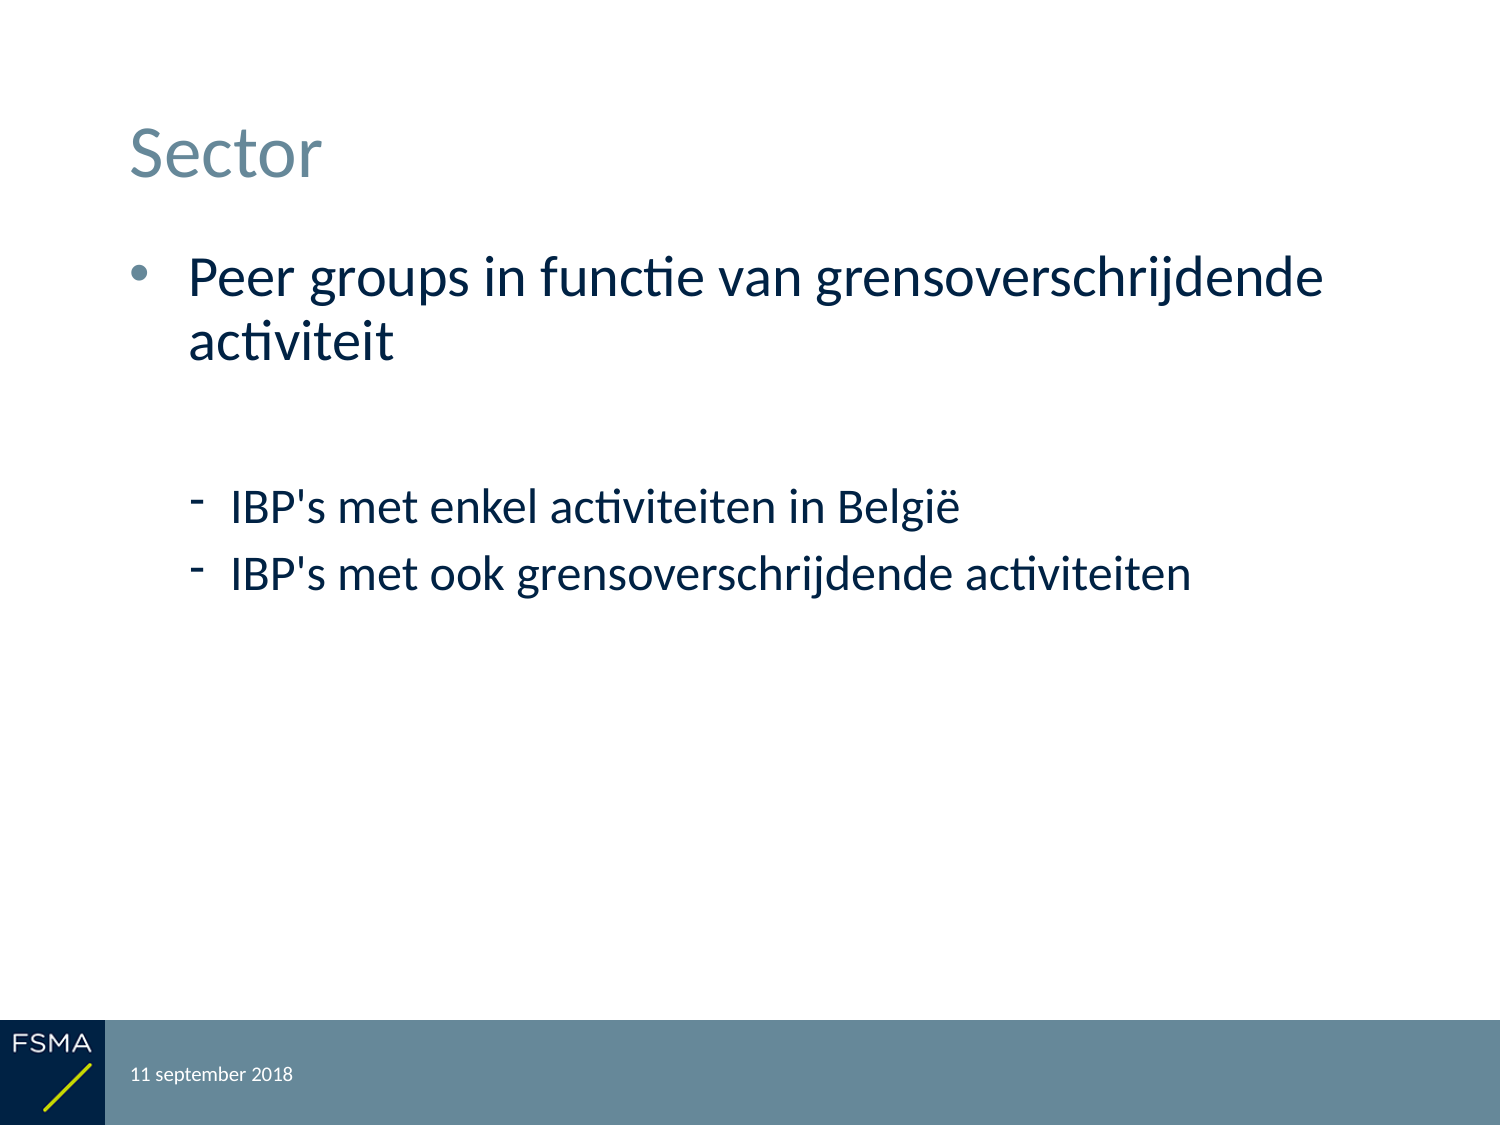

# Sector
Peer groups in functie van grensoverschrijdende activiteit

IBP's met enkel activiteiten in België
IBP's met ook grensoverschrijdende activiteiten
11 september 2018
Rapportering over het boekjaar 2017
37